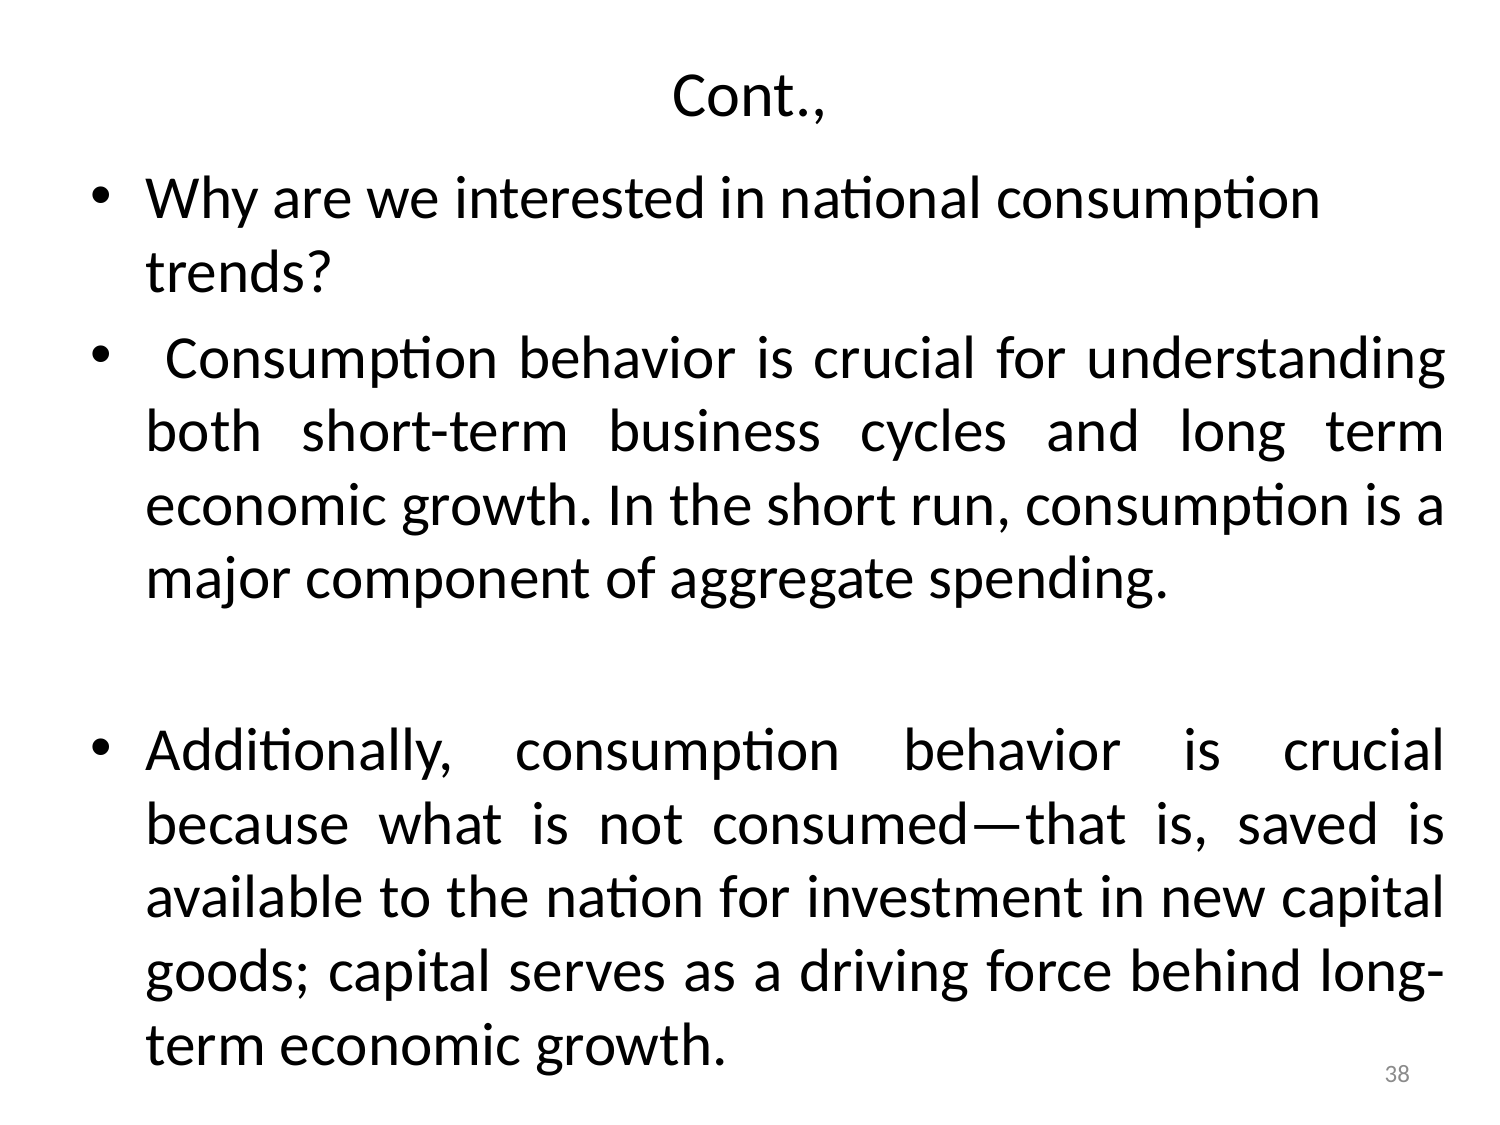

# Cont.,
Why are we interested in national consumption trends?
 Consumption behavior is crucial for understanding both short-term business cycles and long term economic growth. In the short run, consumption is a major component of aggregate spending.

Additionally, consumption behavior is crucial because what is not consumed—that is, saved is available to the nation for investment in new capital goods; capital serves as a driving force behind long-term economic growth.

38